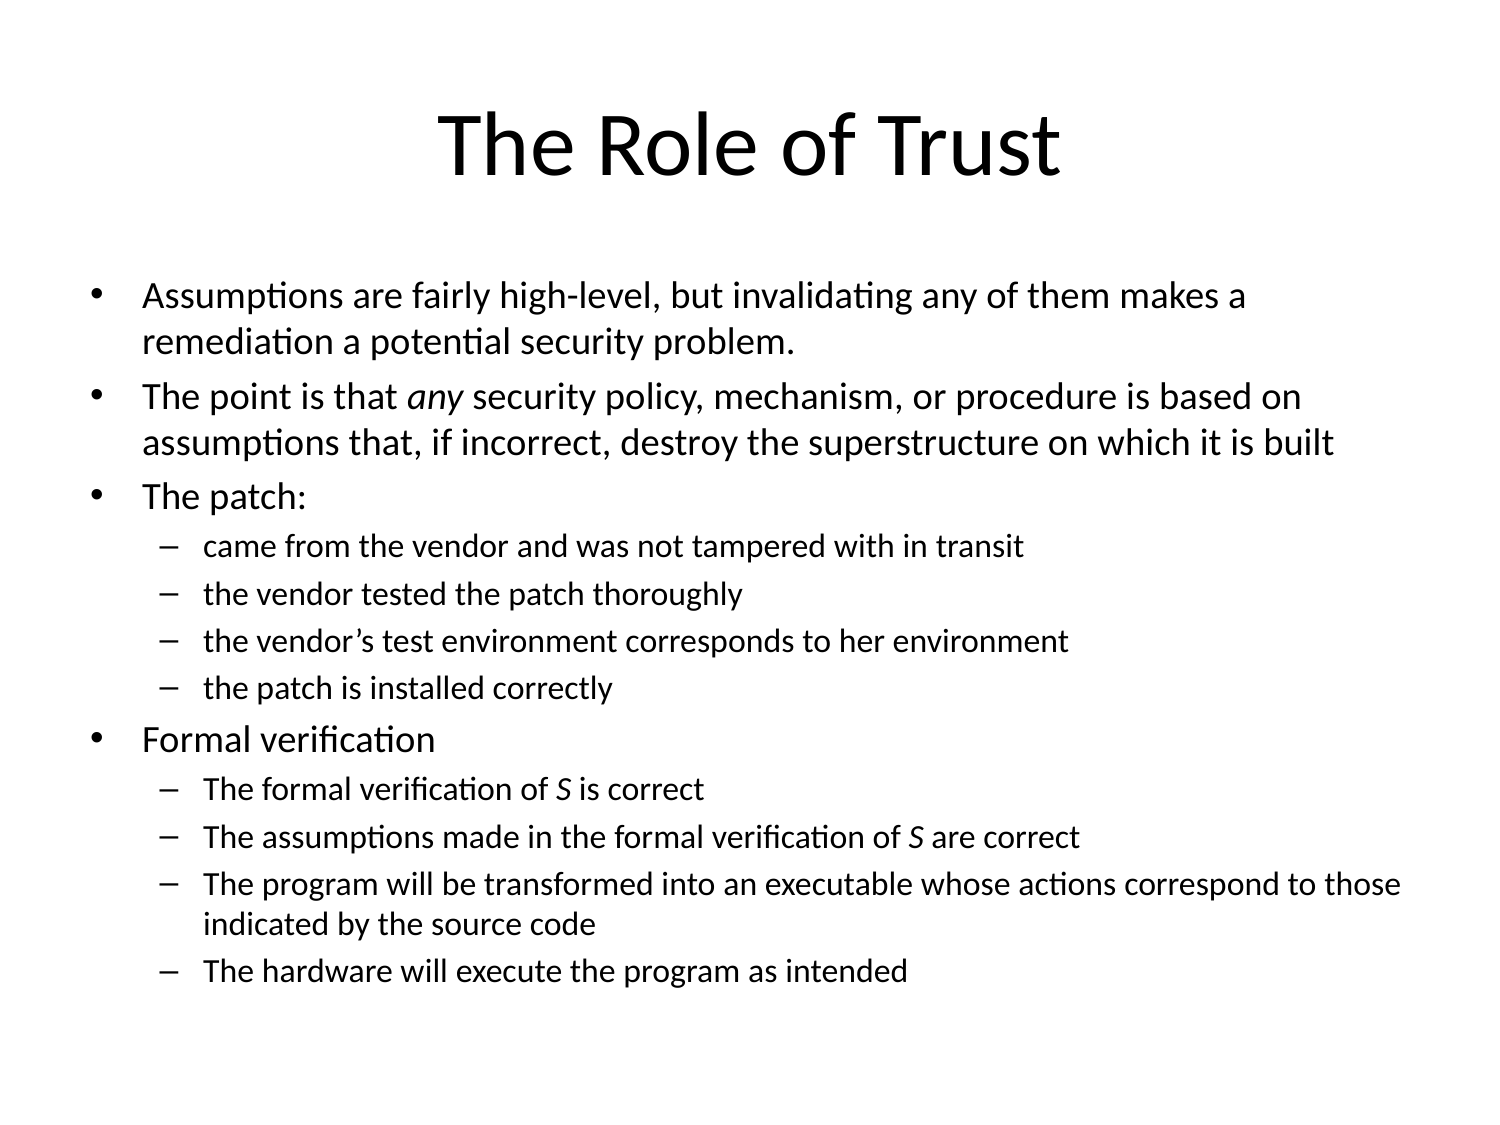

# The Role of Trust
Assumptions are fairly high-level, but invalidating any of them makes a remediation a potential security problem.
The point is that any security policy, mechanism, or procedure is based on assumptions that, if incorrect, destroy the superstructure on which it is built
The patch:
came from the vendor and was not tampered with in transit
the vendor tested the patch thoroughly
the vendor’s test environment corresponds to her environment
the patch is installed correctly
Formal verification
The formal verification of S is correct
The assumptions made in the formal verification of S are correct
The program will be transformed into an executable whose actions correspond to those indicated by the source code
The hardware will execute the program as intended